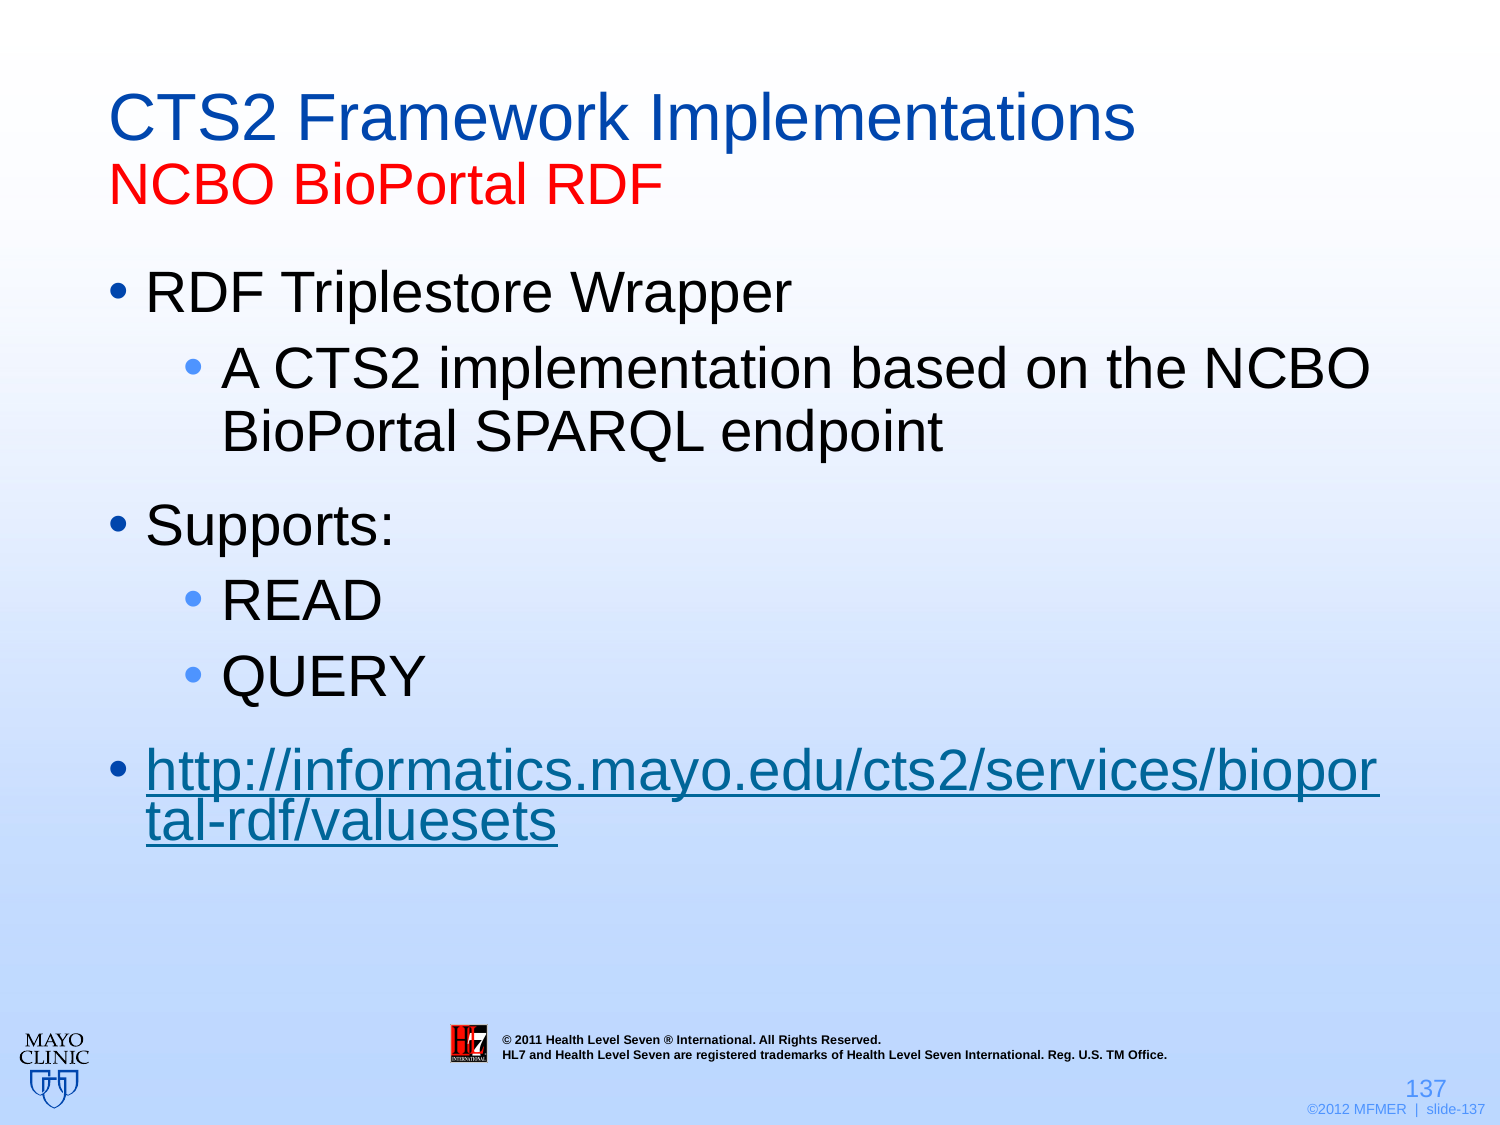

# CTS2 Framework Implementations NCBO BioPortal RDF
RDF Triplestore Wrapper
A CTS2 implementation based on the NCBO BioPortal SPARQL endpoint
Supports:
READ
QUERY
http://informatics.mayo.edu/cts2/services/bioportal-rdf/valuesets

137